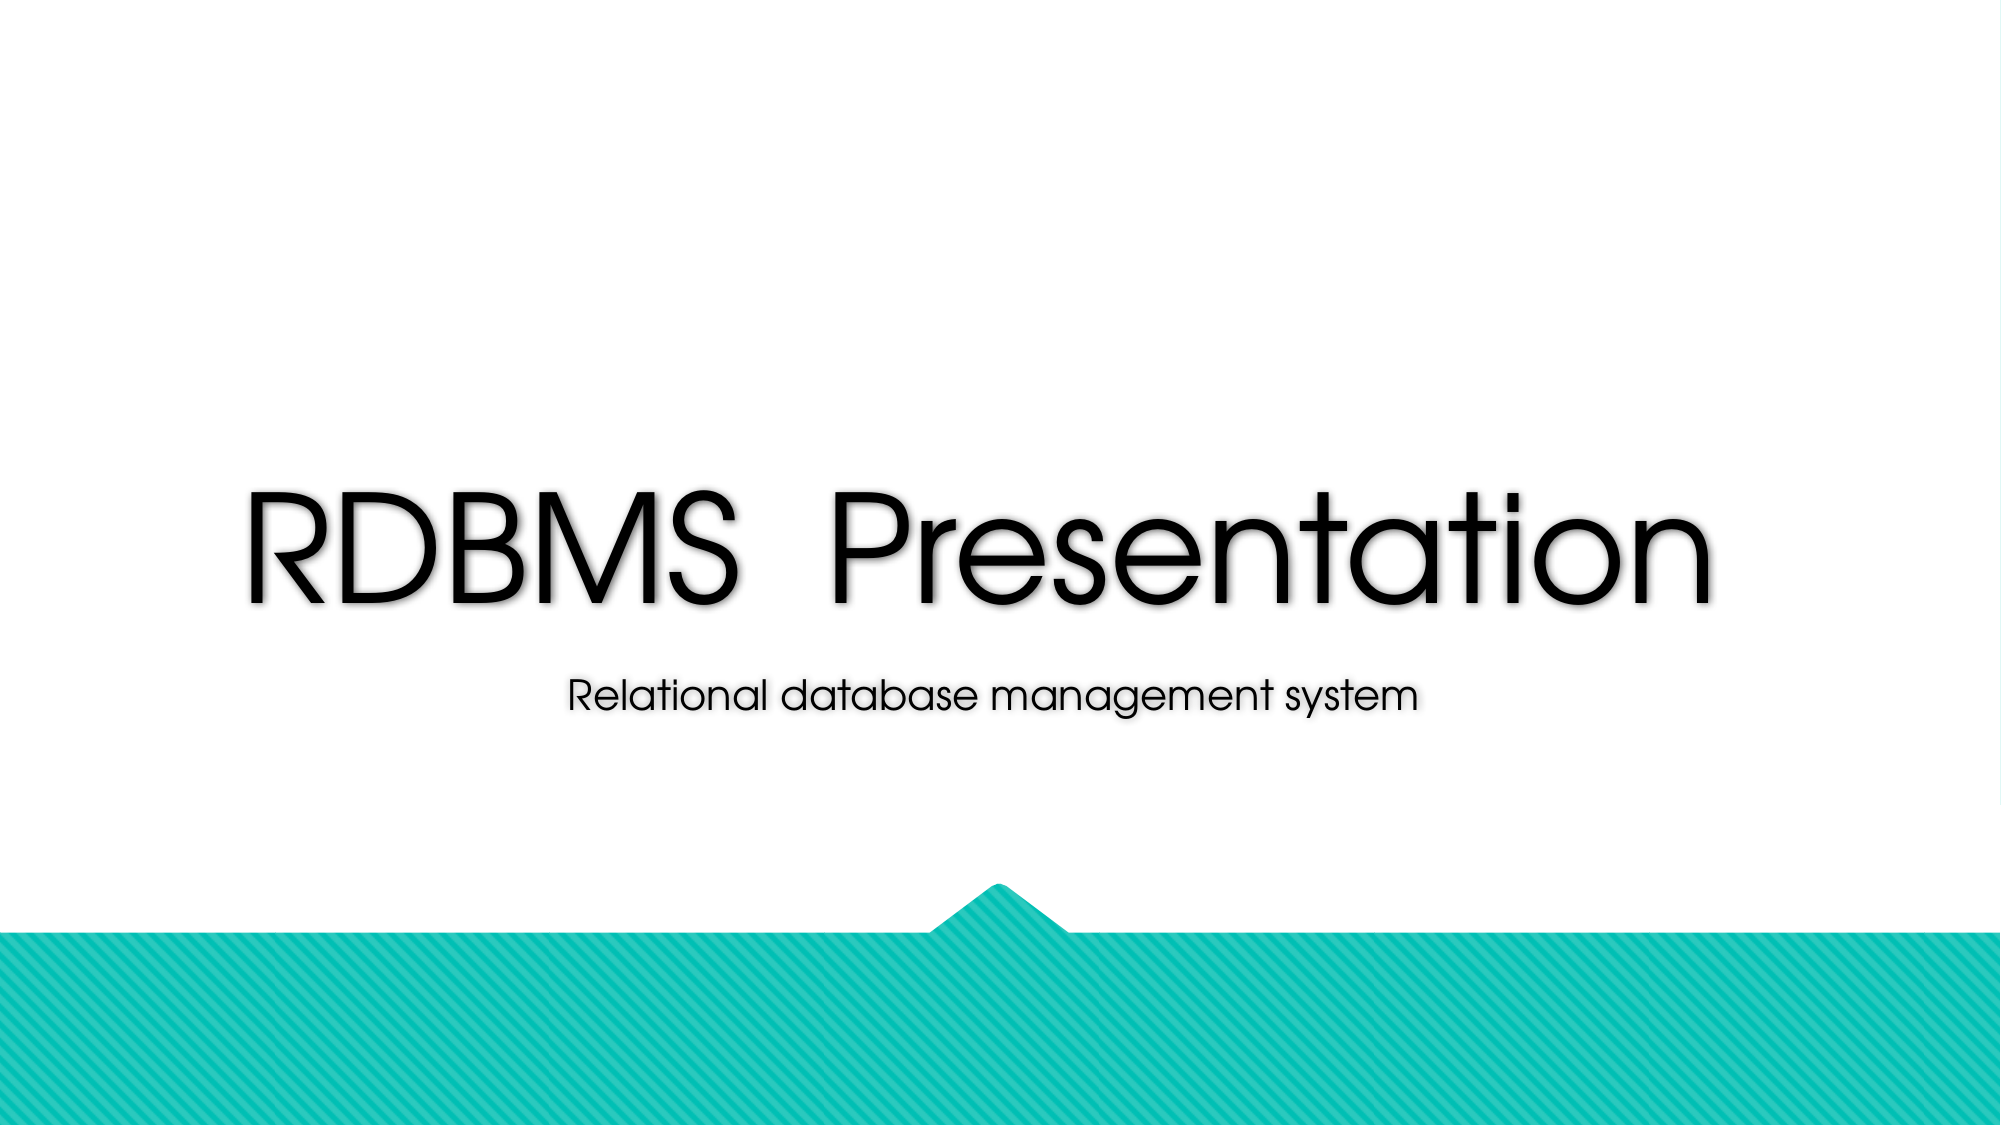

# RDBMS  Presentation
Relational database management system